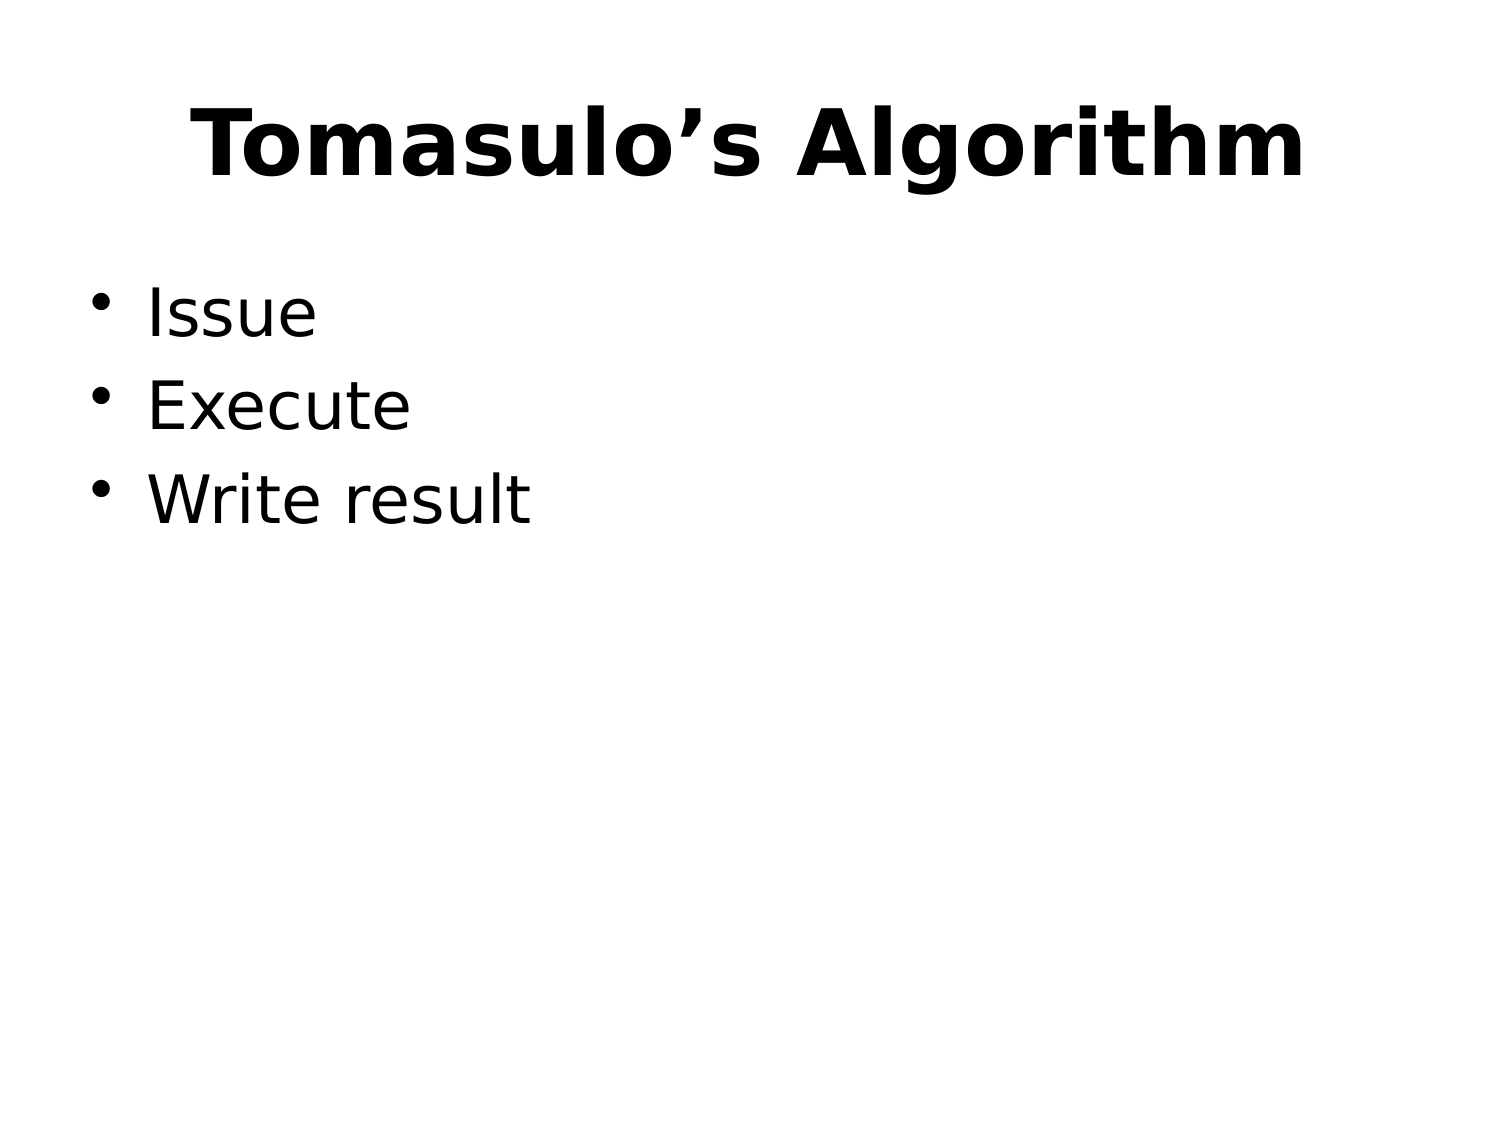

# Tomasulo’s Algorithm
Issue
Execute
Write result